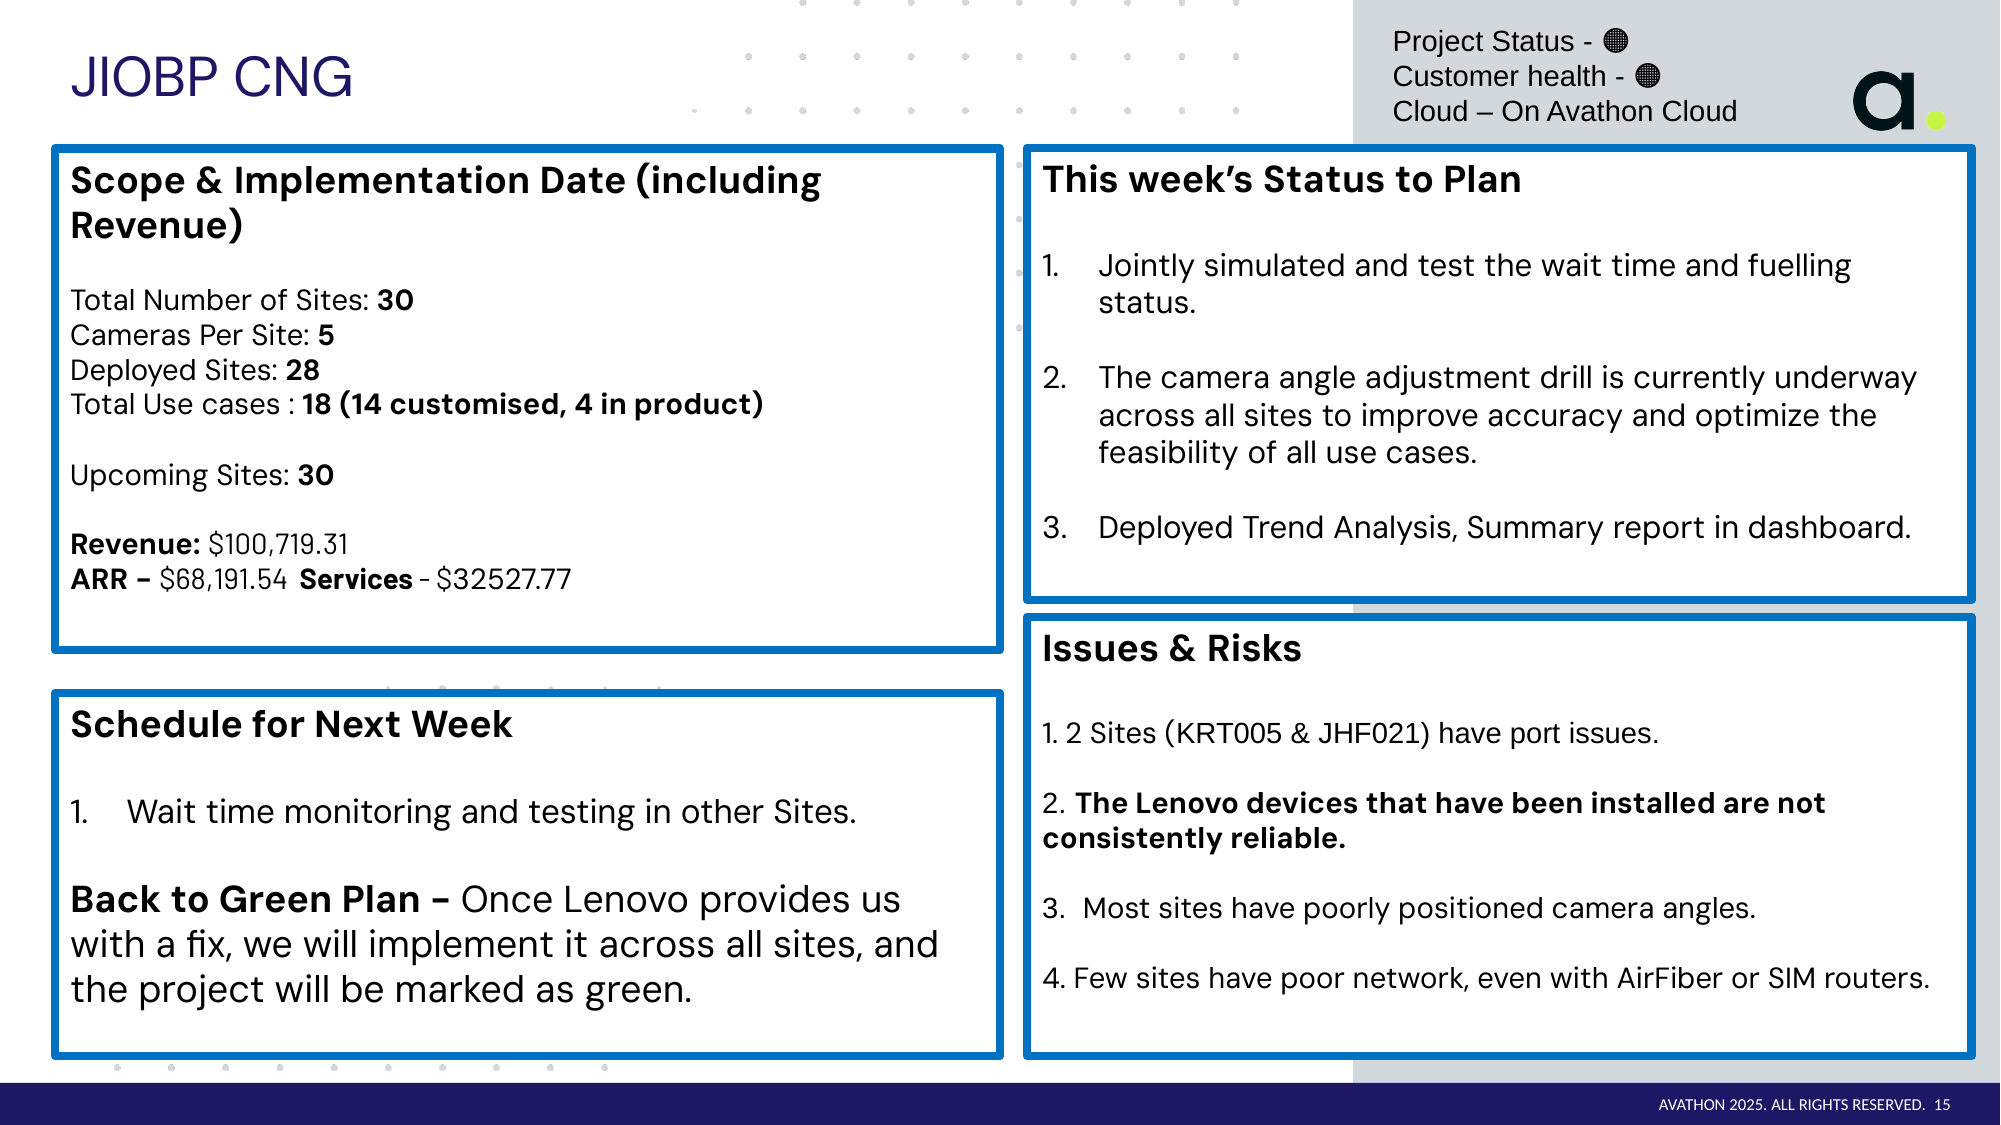

Project Status - 🟠
Customer health - 🟠
Cloud – On Avathon Cloud

# JIOBP CNG
This week’s Status to Plan
Jointly simulated and test the wait time and fuelling status.
The camera angle adjustment drill is currently underway across all sites to improve accuracy and optimize the feasibility of all use cases.
Deployed Trend Analysis, Summary report in dashboard.

Scope & Implementation Date (including Revenue)

Total Number of Sites: 30
Cameras Per Site: 5
Deployed Sites: 28
Total Use cases : 18 (14 customised, 4 in product)
Upcoming Sites: 30

Revenue: $100,719.31
ARR - $68,191.54  Services - $32527.77

Issues & Risks
1. 2 Sites (KRT005 & JHF021) have port issues.
2. The Lenovo devices that have been installed are not consistently reliable.
3.  Most sites have poorly positioned camera angles.
4. Few sites have poor network, even with AirFiber or SIM routers.
Schedule for Next Week
Wait time monitoring and testing in other Sites.
Back to Green Plan - Once Lenovo provides us with a fix, we will implement it across all sites, and the project will be marked as green.